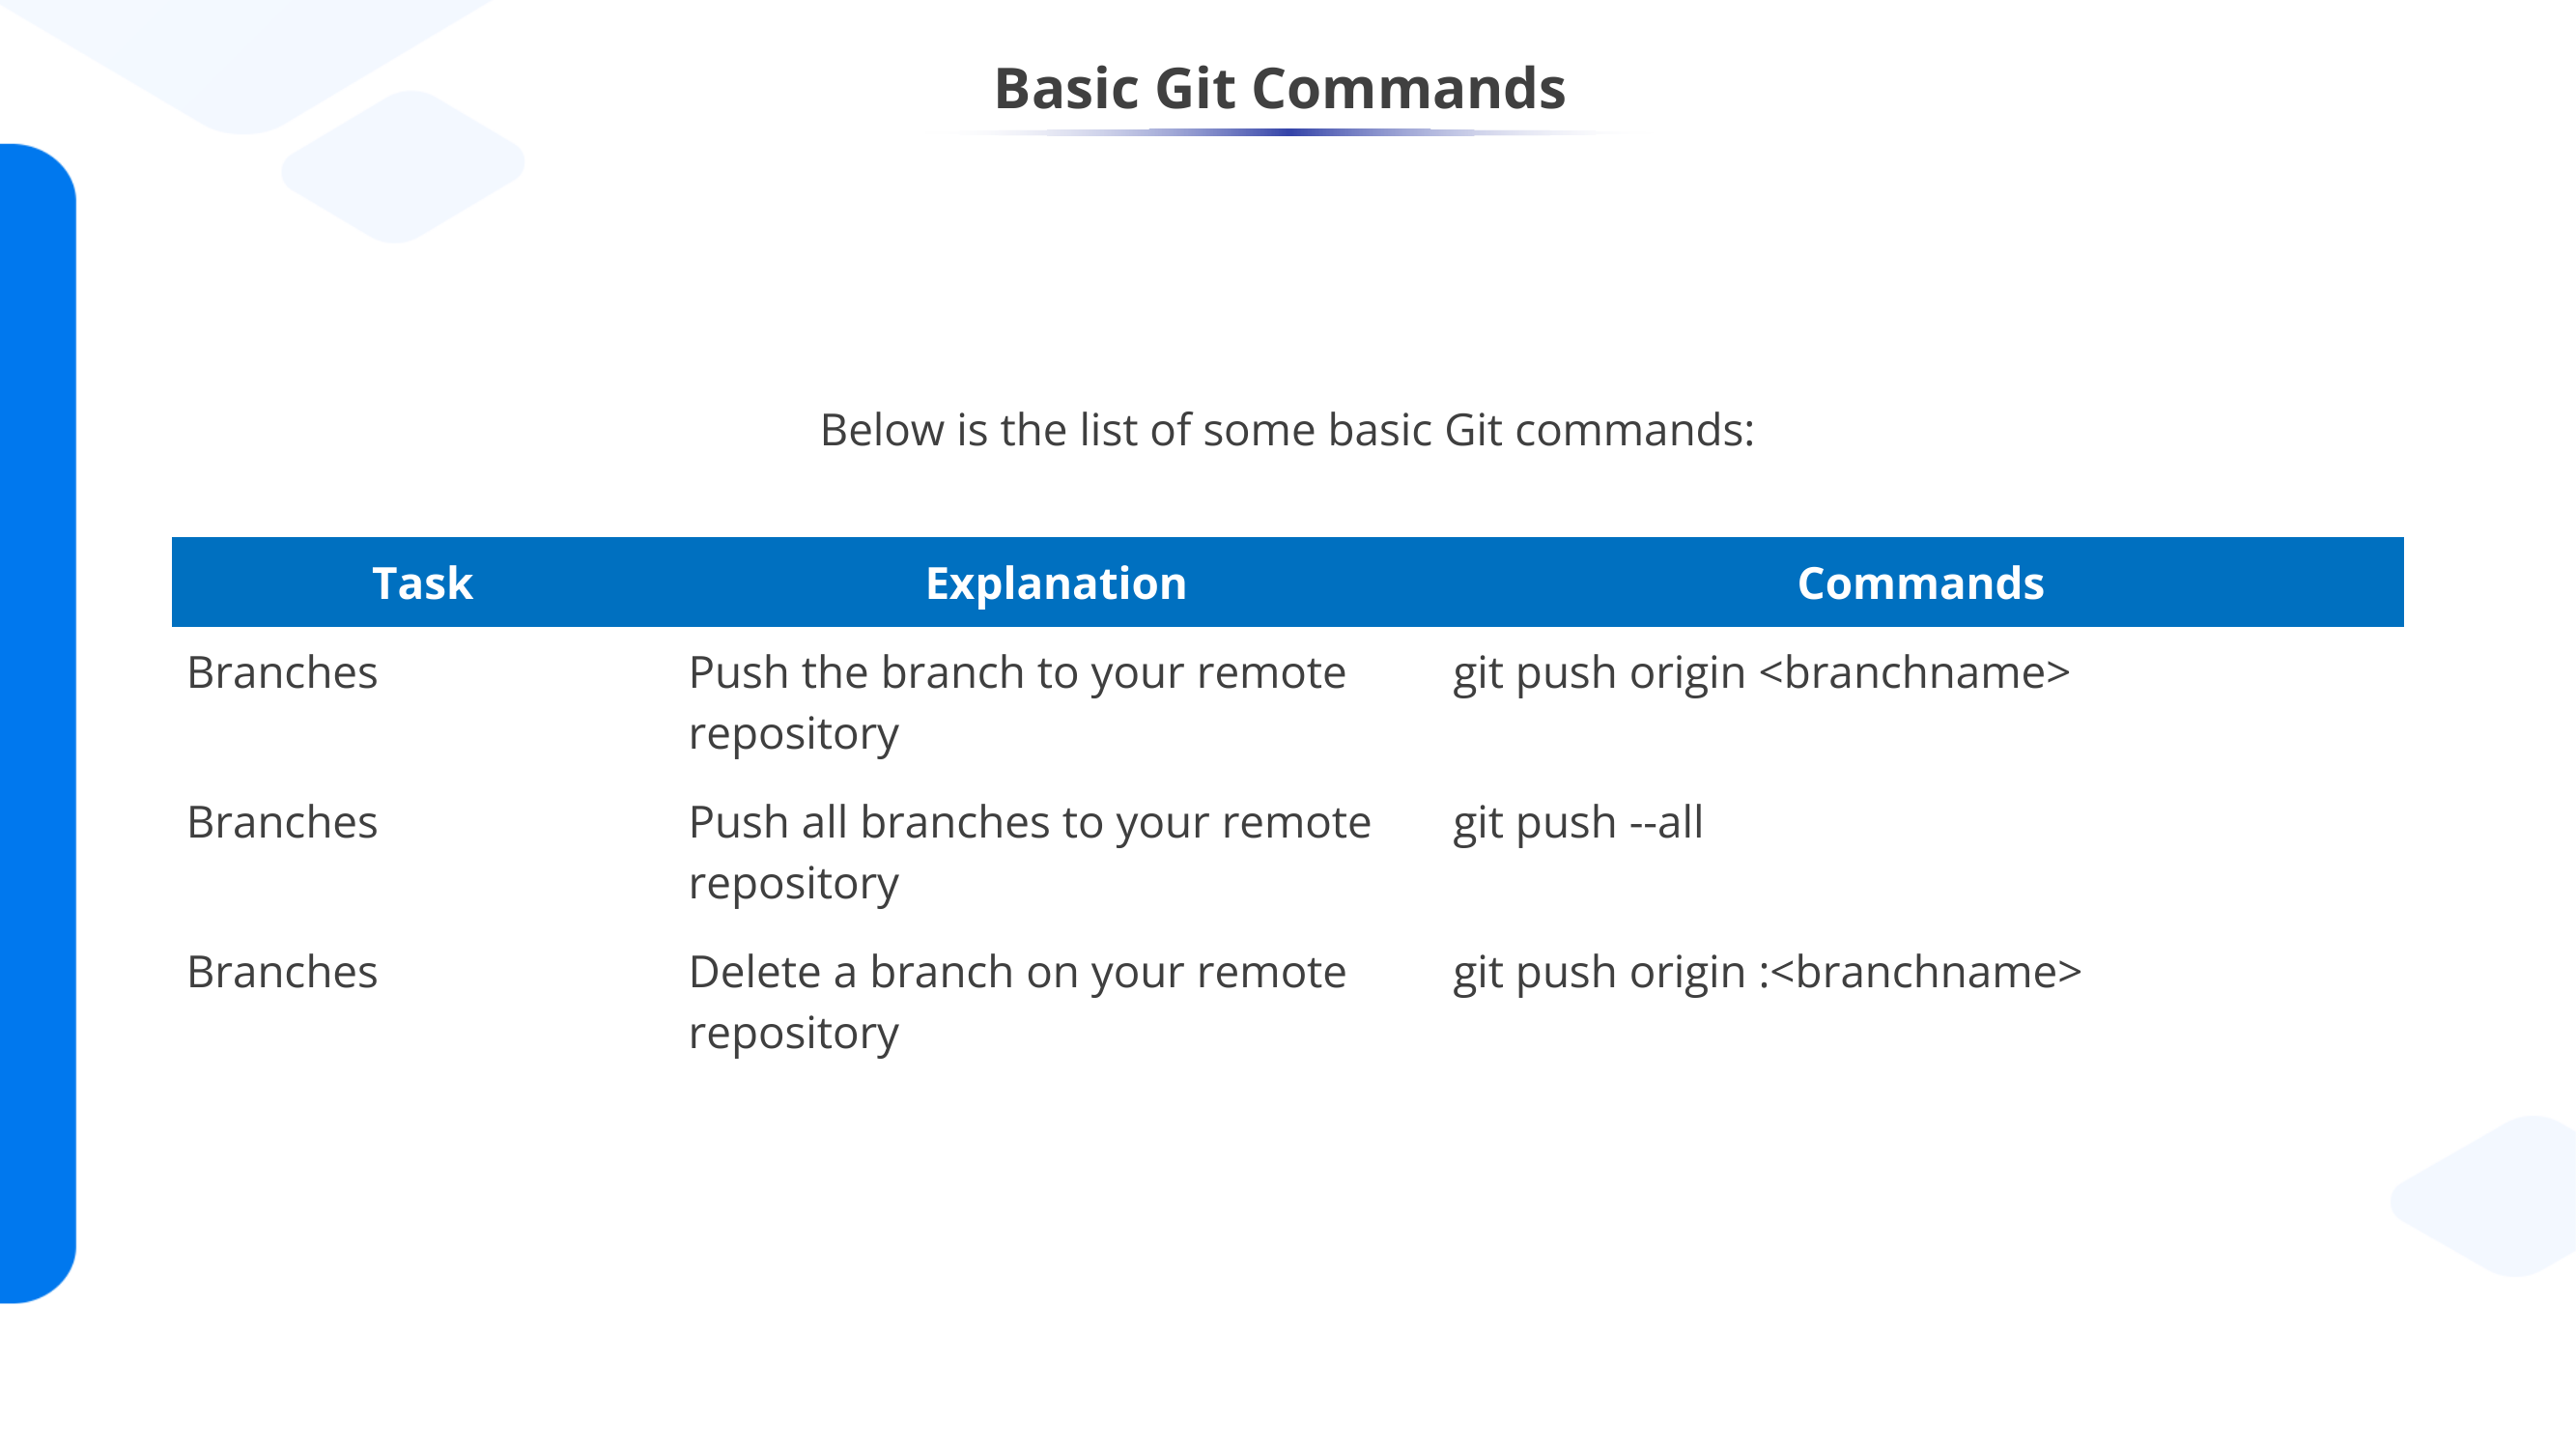

# Basic Git Commands

Below is the list of some basic Git commands:
| Task | Explanation | Commands |
| --- | --- | --- |
| Branches | Push the branch to your remote repository | git push origin <branchname> |
| Branches | Push all branches to your remote repository | git push --all |
| Branches | Delete a branch on your remote repository | git push origin :<branchname> |
Tell Git who you are
Create a repository
Create a new local repository